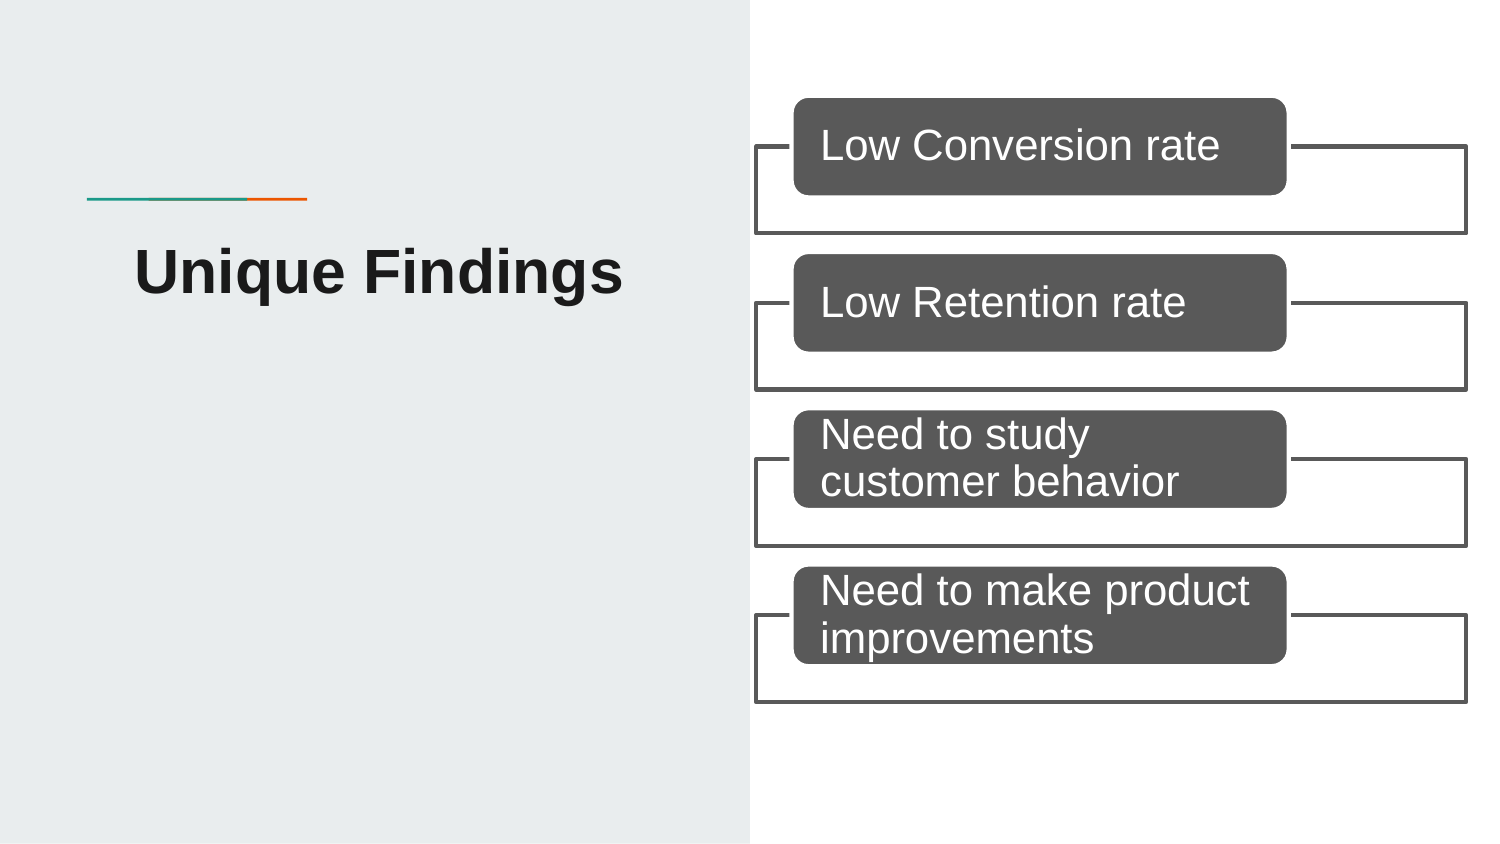

Low Conversion rate
Low Retention rate
Need to study customer behavior
Need to make product improvements
# Unique Findings